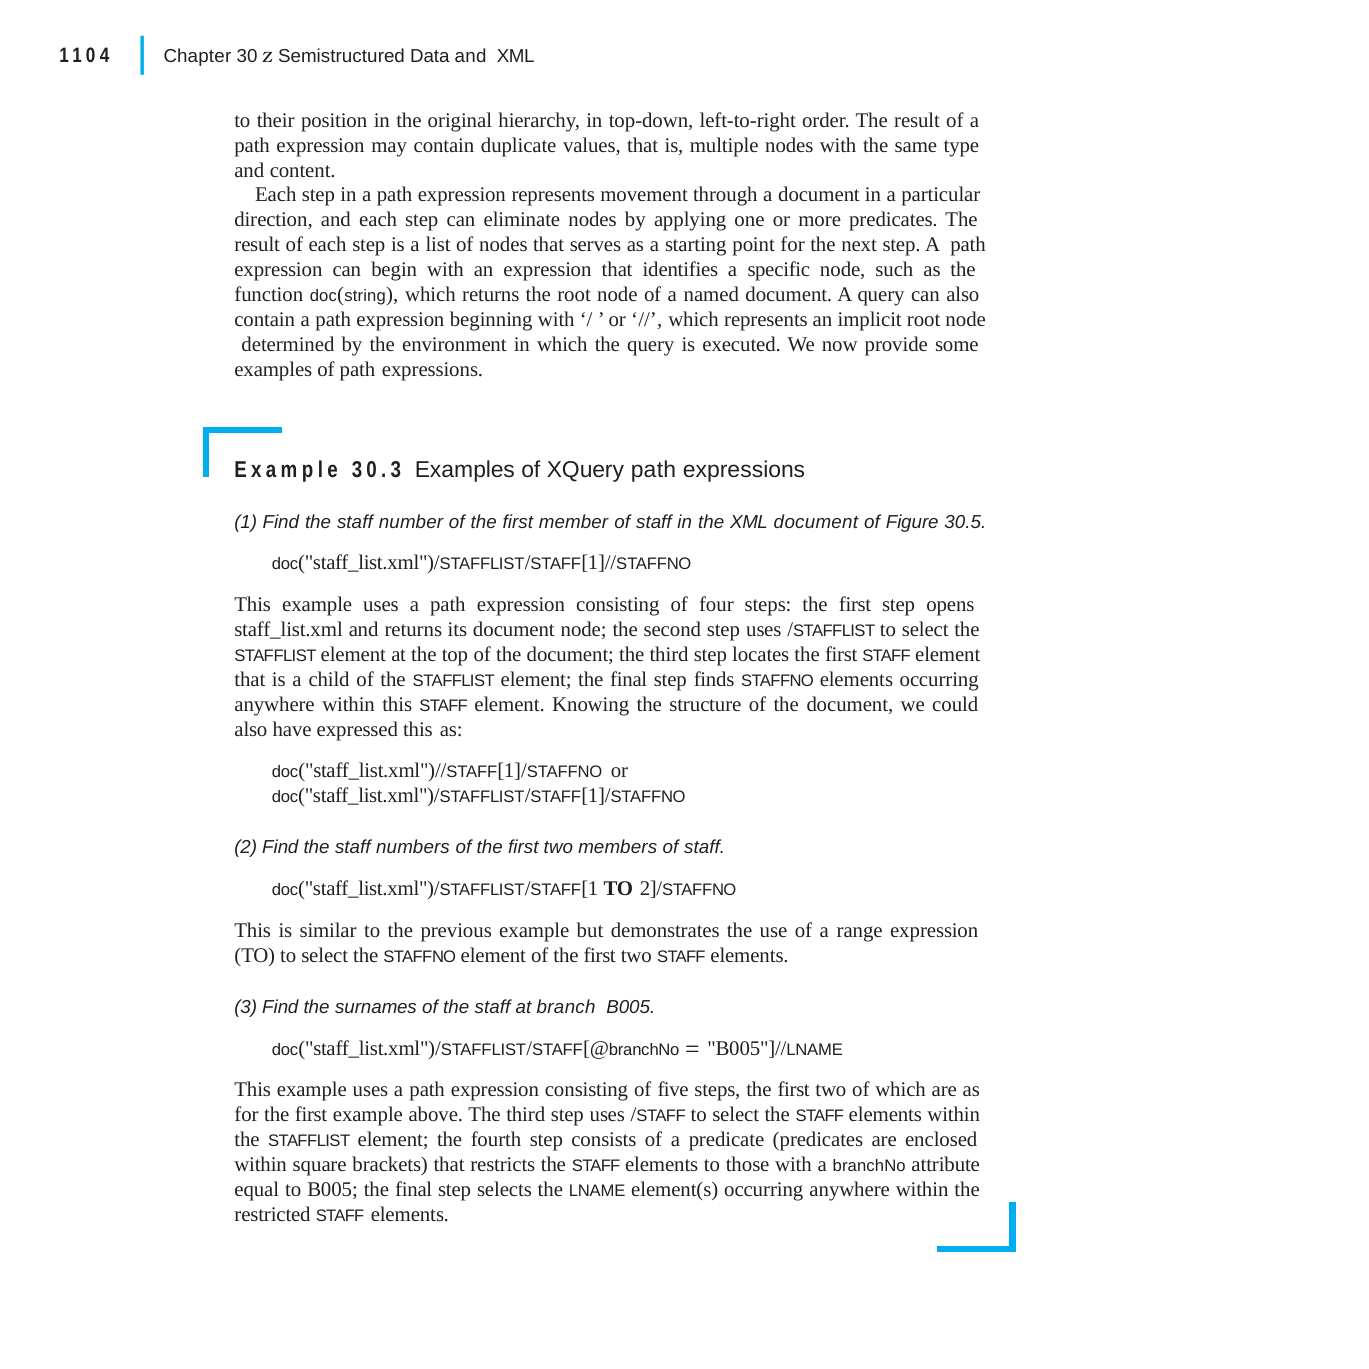

|
1104
Chapter 30 z Semistructured Data and XML
to their position in the original hierarchy, in top-down, left-to-right order. The result of a  path expression may contain duplicate values, that is, multiple nodes with the same type  and content.
Each step in a path expression represents movement through a document in a particular  direction, and each step can eliminate nodes by applying one or more predicates. The  result of each step is a list of nodes that serves as a starting point for the next step. A  path expression can begin with an expression that identifies a specific node, such as the  function doc(string), which returns the root node of a named document. A query can also  contain a path expression beginning with ‘/ ’ or ‘//’, which represents an implicit root node  determined by the environment in which the query is executed. We now provide some  examples of path expressions.

Example 30.3 Examples of XQuery path expressions

(1) Find the staff number of the first member of staff in the XML document of Figure 30.5.
doc("staff_list.xml")/STAFFLIST/STAFF[1]//STAFFNO
This example uses a path expression consisting of four steps: the first step opens  staff_list.xml and returns its document node; the second step uses /STAFFLIST to select the  STAFFLIST element at the top of the document; the third step locates the first STAFF element  that is a child of the STAFFLIST element; the final step finds STAFFNO elements occurring  anywhere within this STAFF element. Knowing the structure of the document, we could  also have expressed this as:
doc("staff_list.xml")//STAFF[1]/STAFFNO or
doc("staff_list.xml")/STAFFLIST/STAFF[1]/STAFFNO

(2) Find the staff numbers of the first two members of staff.
doc("staff_list.xml")/STAFFLIST/STAFF[1 TO 2]/STAFFNO
This is similar to the previous example but demonstrates the use of a range expression  (TO) to select the STAFFNO element of the first two STAFF elements.

(3) Find the surnames of the staff at branch B005.
doc("staff_list.xml")/STAFFLIST/STAFF[@branchNo = "B005"]//LNAME
This example uses a path expression consisting of five steps, the first two of which are as  for the first example above. The third step uses /STAFF to select the STAFF elements within  the STAFFLIST element; the fourth step consists of a predicate (predicates are enclosed  within square brackets) that restricts the STAFF elements to those with a branchNo attribute  equal to B005; the final step selects the LNAME element(s) occurring anywhere within the  restricted STAFF elements.